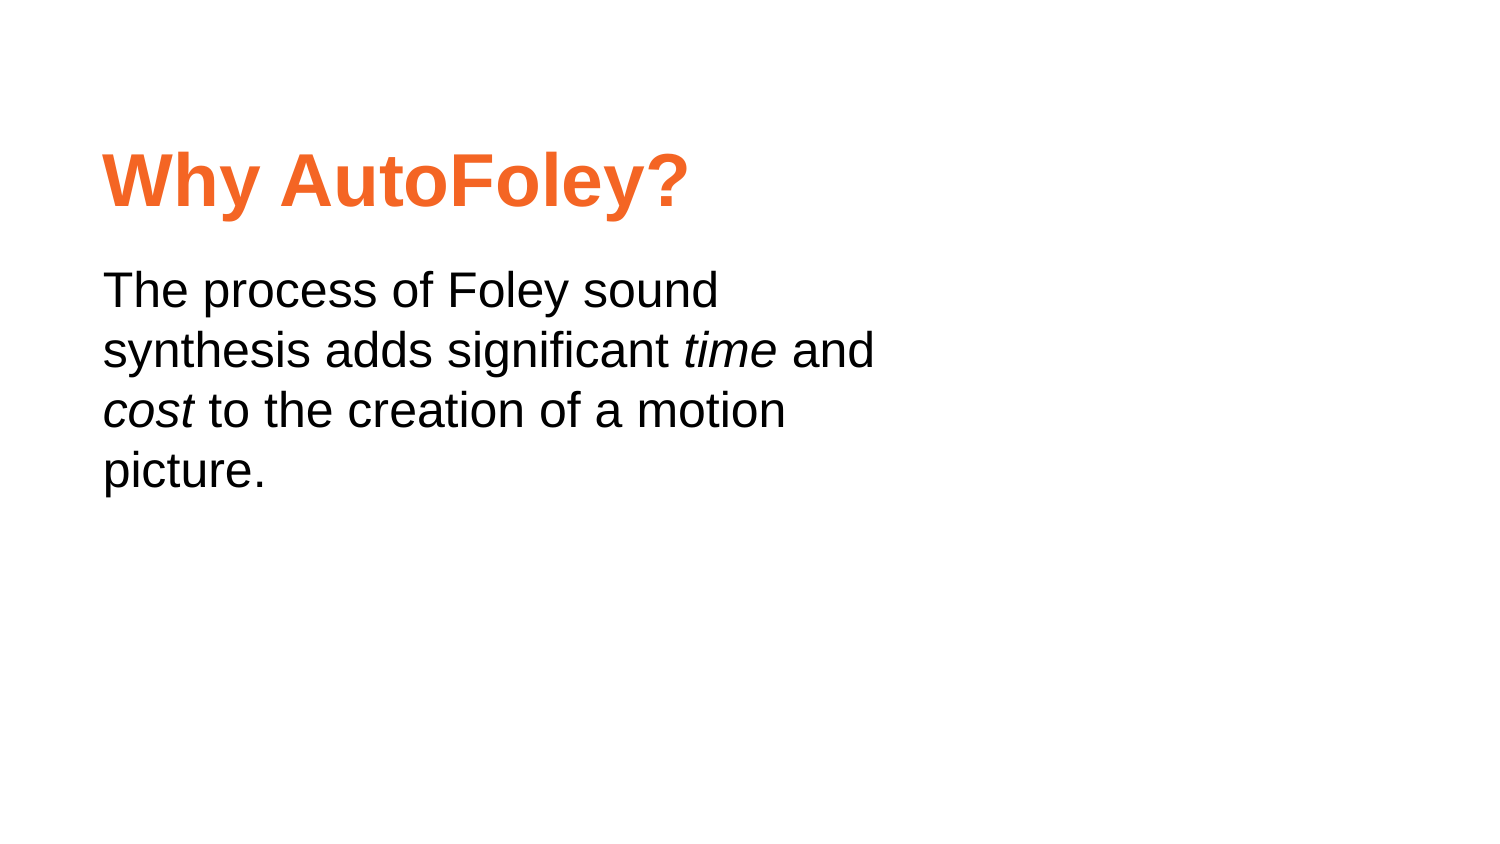

Why AutoFoley?
The process of Foley sound synthesis adds significant time and cost to the creation of a motion picture.